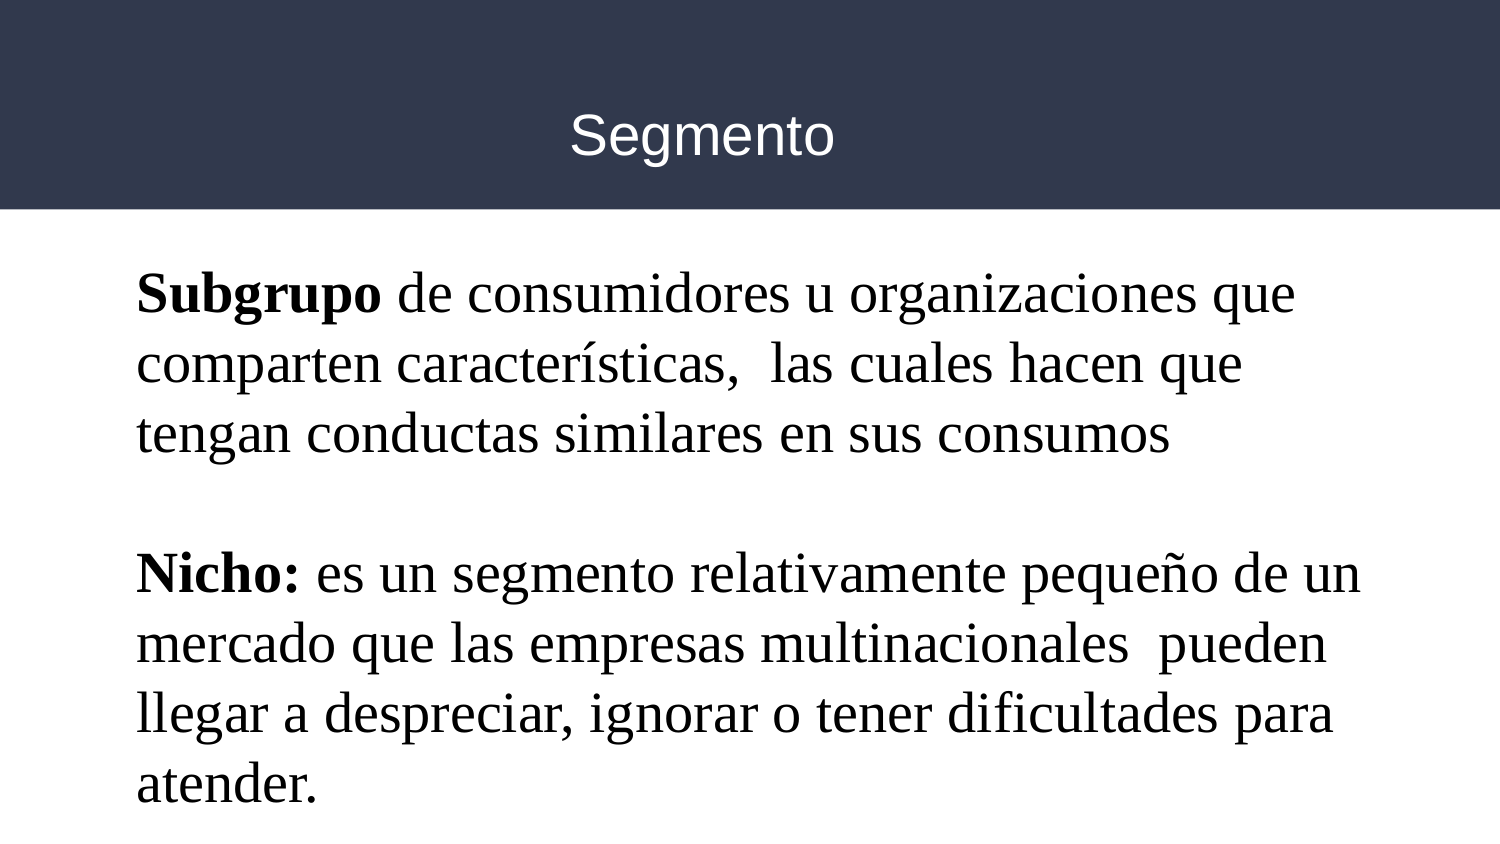

# Segmento
Subgrupo de consumidores u organizaciones que comparten características,  las cuales hacen que tengan conductas similares en sus consumos

Nicho: es un segmento relativamente pequeño de un mercado que las empresas multinacionales  pueden llegar a despreciar, ignorar o tener dificultades para atender.